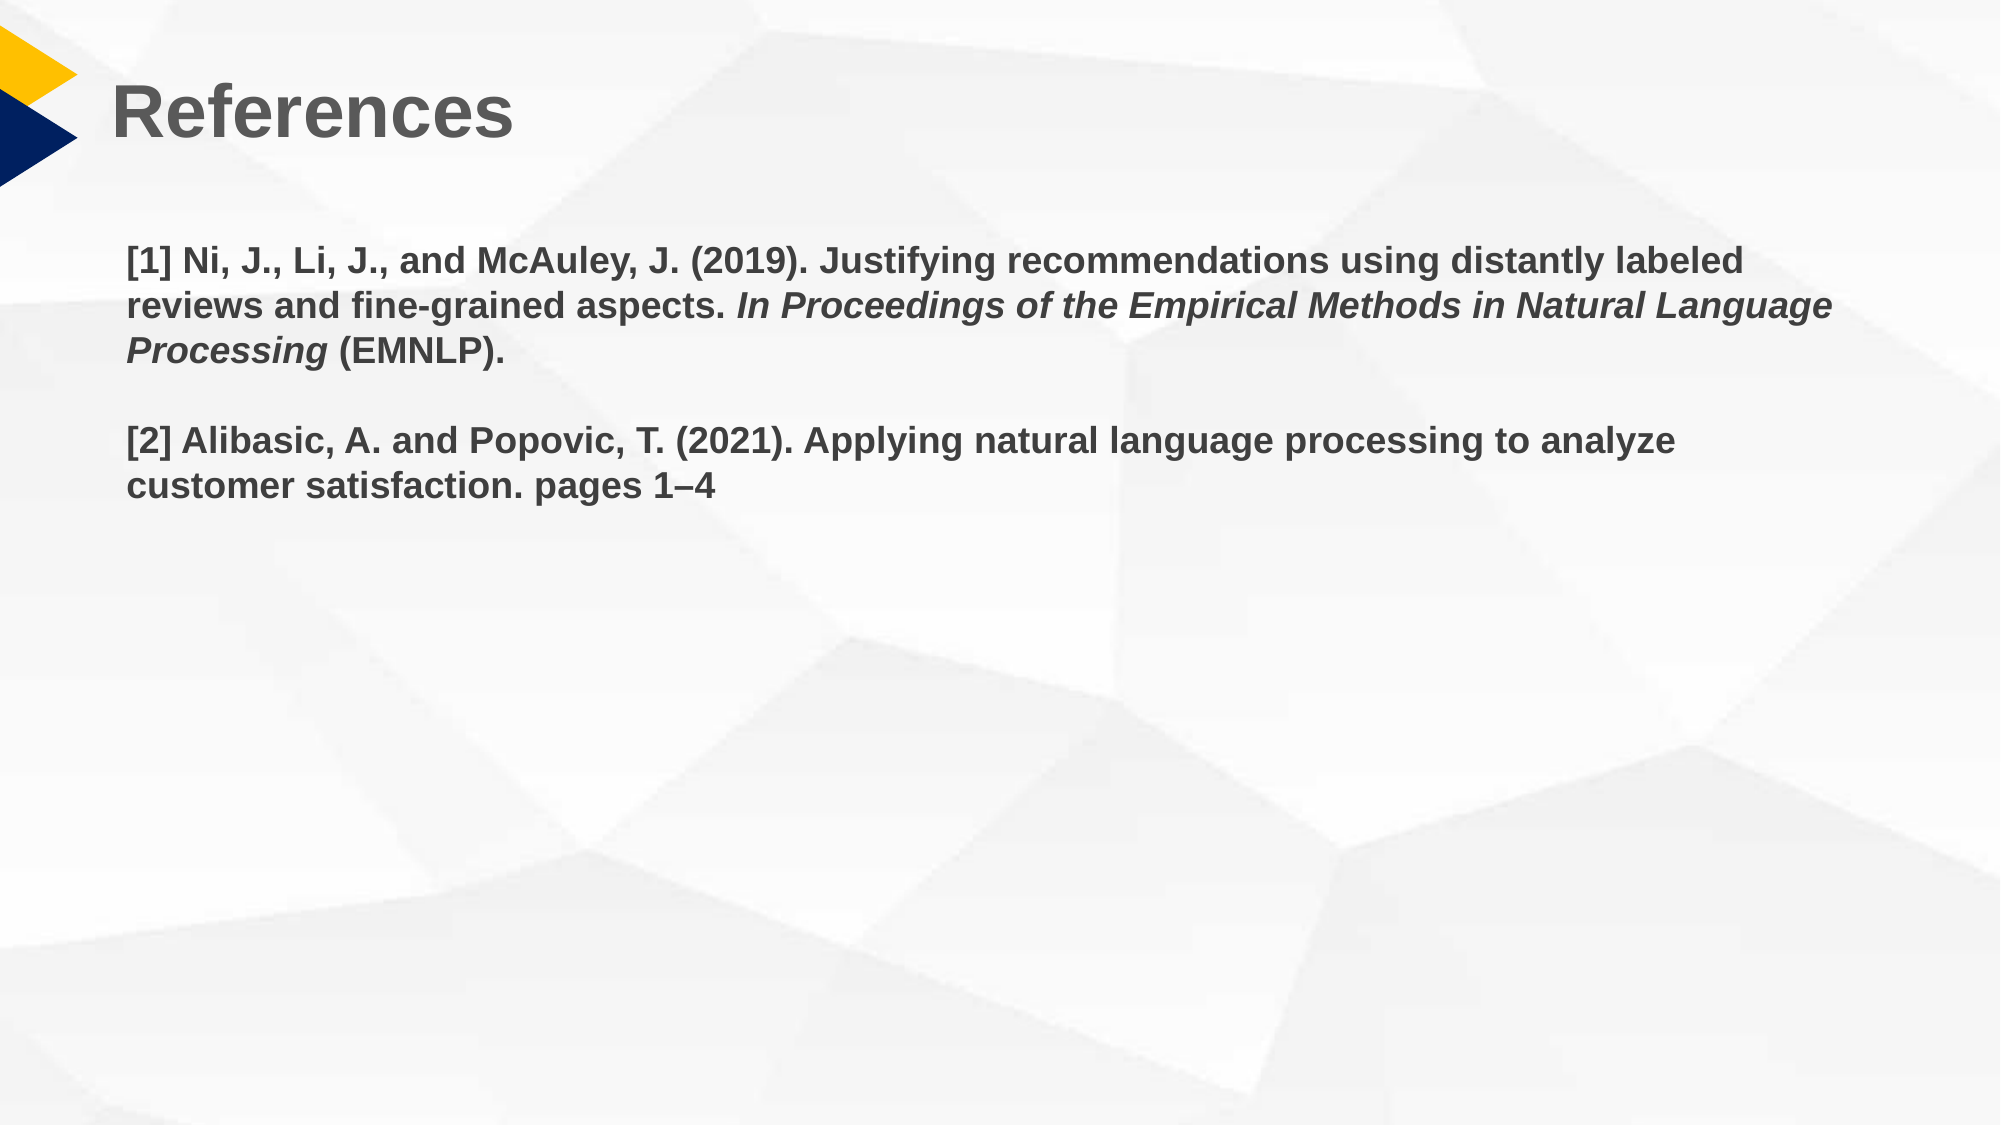

References
[1] Ni, J., Li, J., and McAuley, J. (2019). Justifying recommendations using distantly labeled reviews and fine-grained aspects. In Proceedings of the Empirical Methods in Natural Language Processing (EMNLP).

[2] Alibasic, A. and Popovic, T. (2021). Applying natural language processing to analyze customer satisfaction. pages 1–4